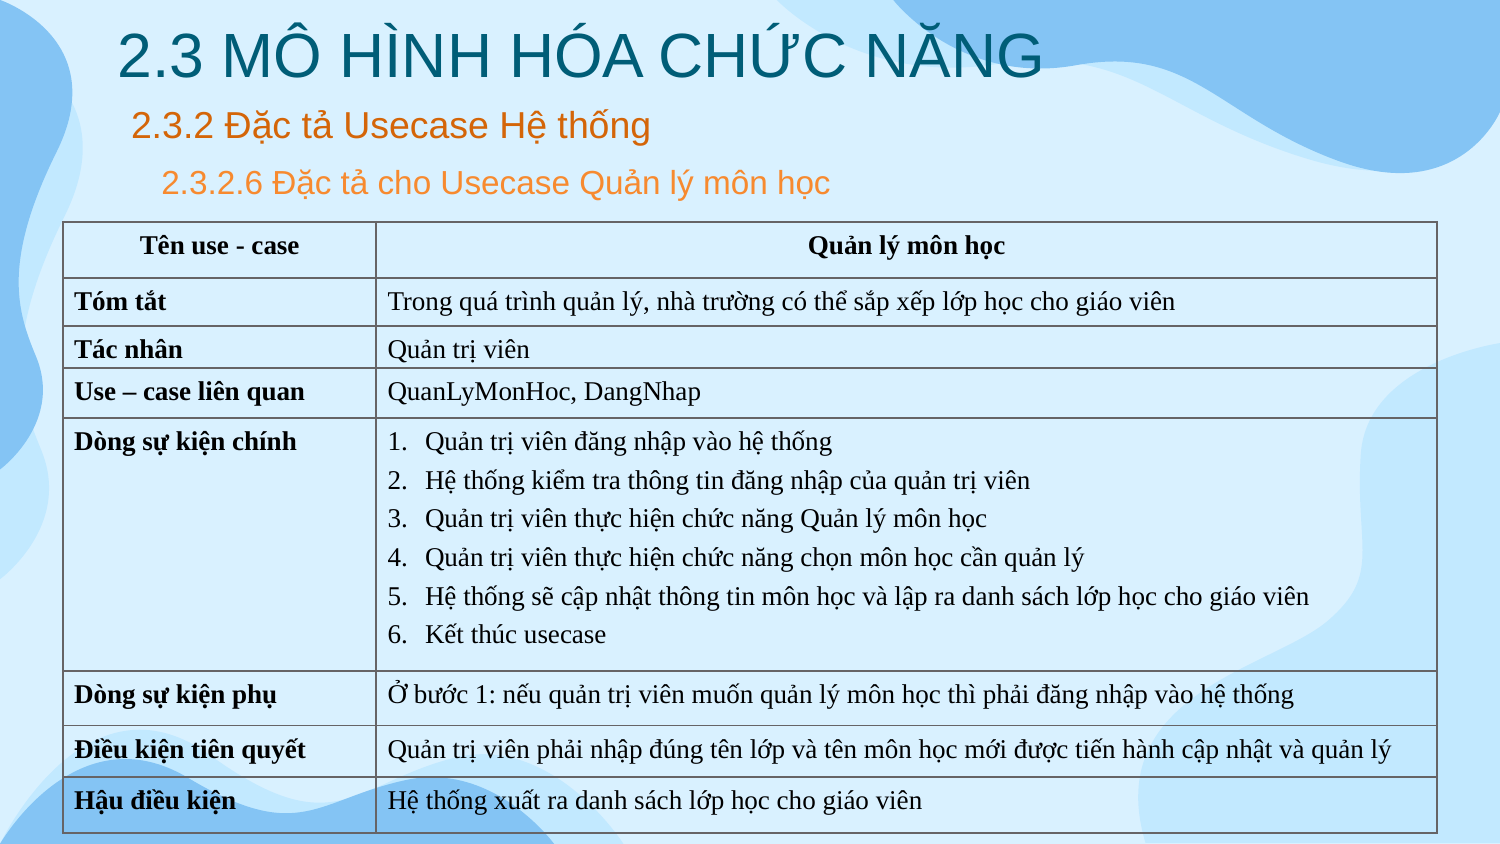

# 2.3 MÔ HÌNH HÓA CHỨC NĂNG
2.3.2 Đặc tả Usecase Hệ thống
2.3.2.6 Đặc tả cho Usecase Quản lý môn học
| Tên use - case | Quản lý môn học |
| --- | --- |
| Tóm tắt | Trong quá trình quản lý, nhà trường có thể sắp xếp lớp học cho giáo viên |
| Tác nhân | Quản trị viên |
| Use – case liên quan | QuanLyMonHoc, DangNhap |
| Dòng sự kiện chính | Quản trị viên đăng nhập vào hệ thống Hệ thống kiểm tra thông tin đăng nhập của quản trị viên Quản trị viên thực hiện chức năng Quản lý môn học Quản trị viên thực hiện chức năng chọn môn học cần quản lý Hệ thống sẽ cập nhật thông tin môn học và lập ra danh sách lớp học cho giáo viên Kết thúc usecase |
| Dòng sự kiện phụ | Ở bước 1: nếu quản trị viên muốn quản lý môn học thì phải đăng nhập vào hệ thống |
| Điều kiện tiên quyết | Quản trị viên phải nhập đúng tên lớp và tên môn học mới được tiến hành cập nhật và quản lý |
| Hậu điều kiện | Hệ thống xuất ra danh sách lớp học cho giáo viên |